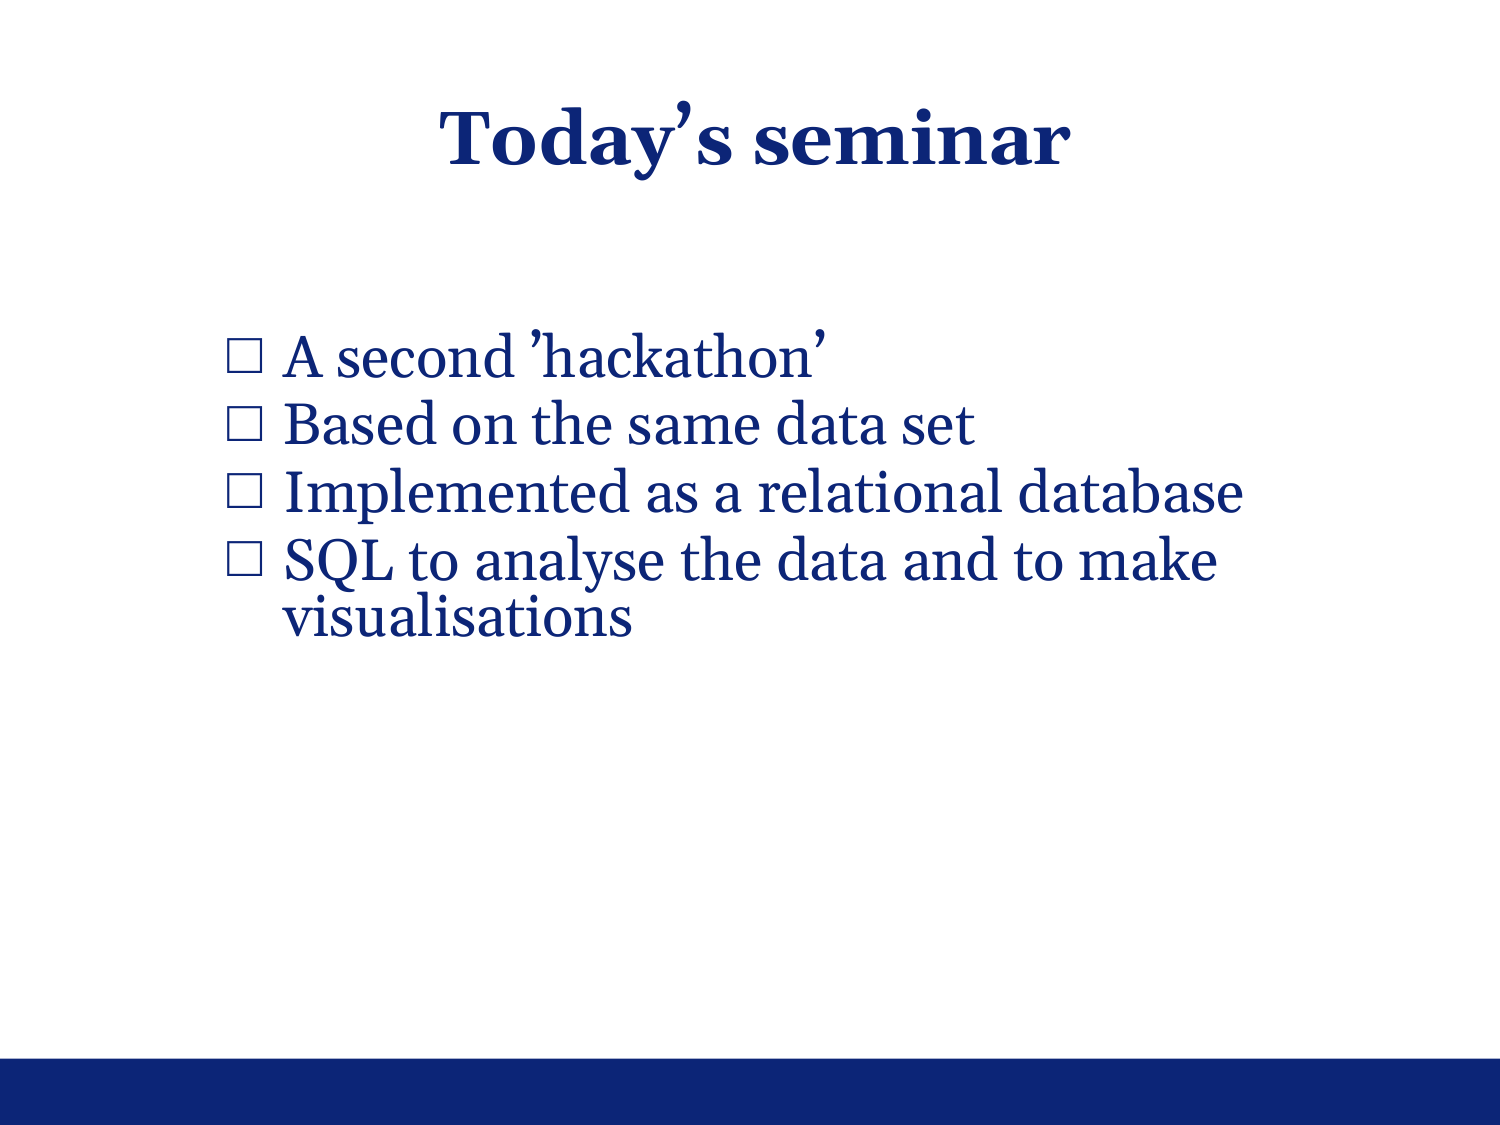

Today’s seminar

A second ’hackathon’
Based on the same data set
Implemented as a relational database
SQL to analyse the data and to make visualisations